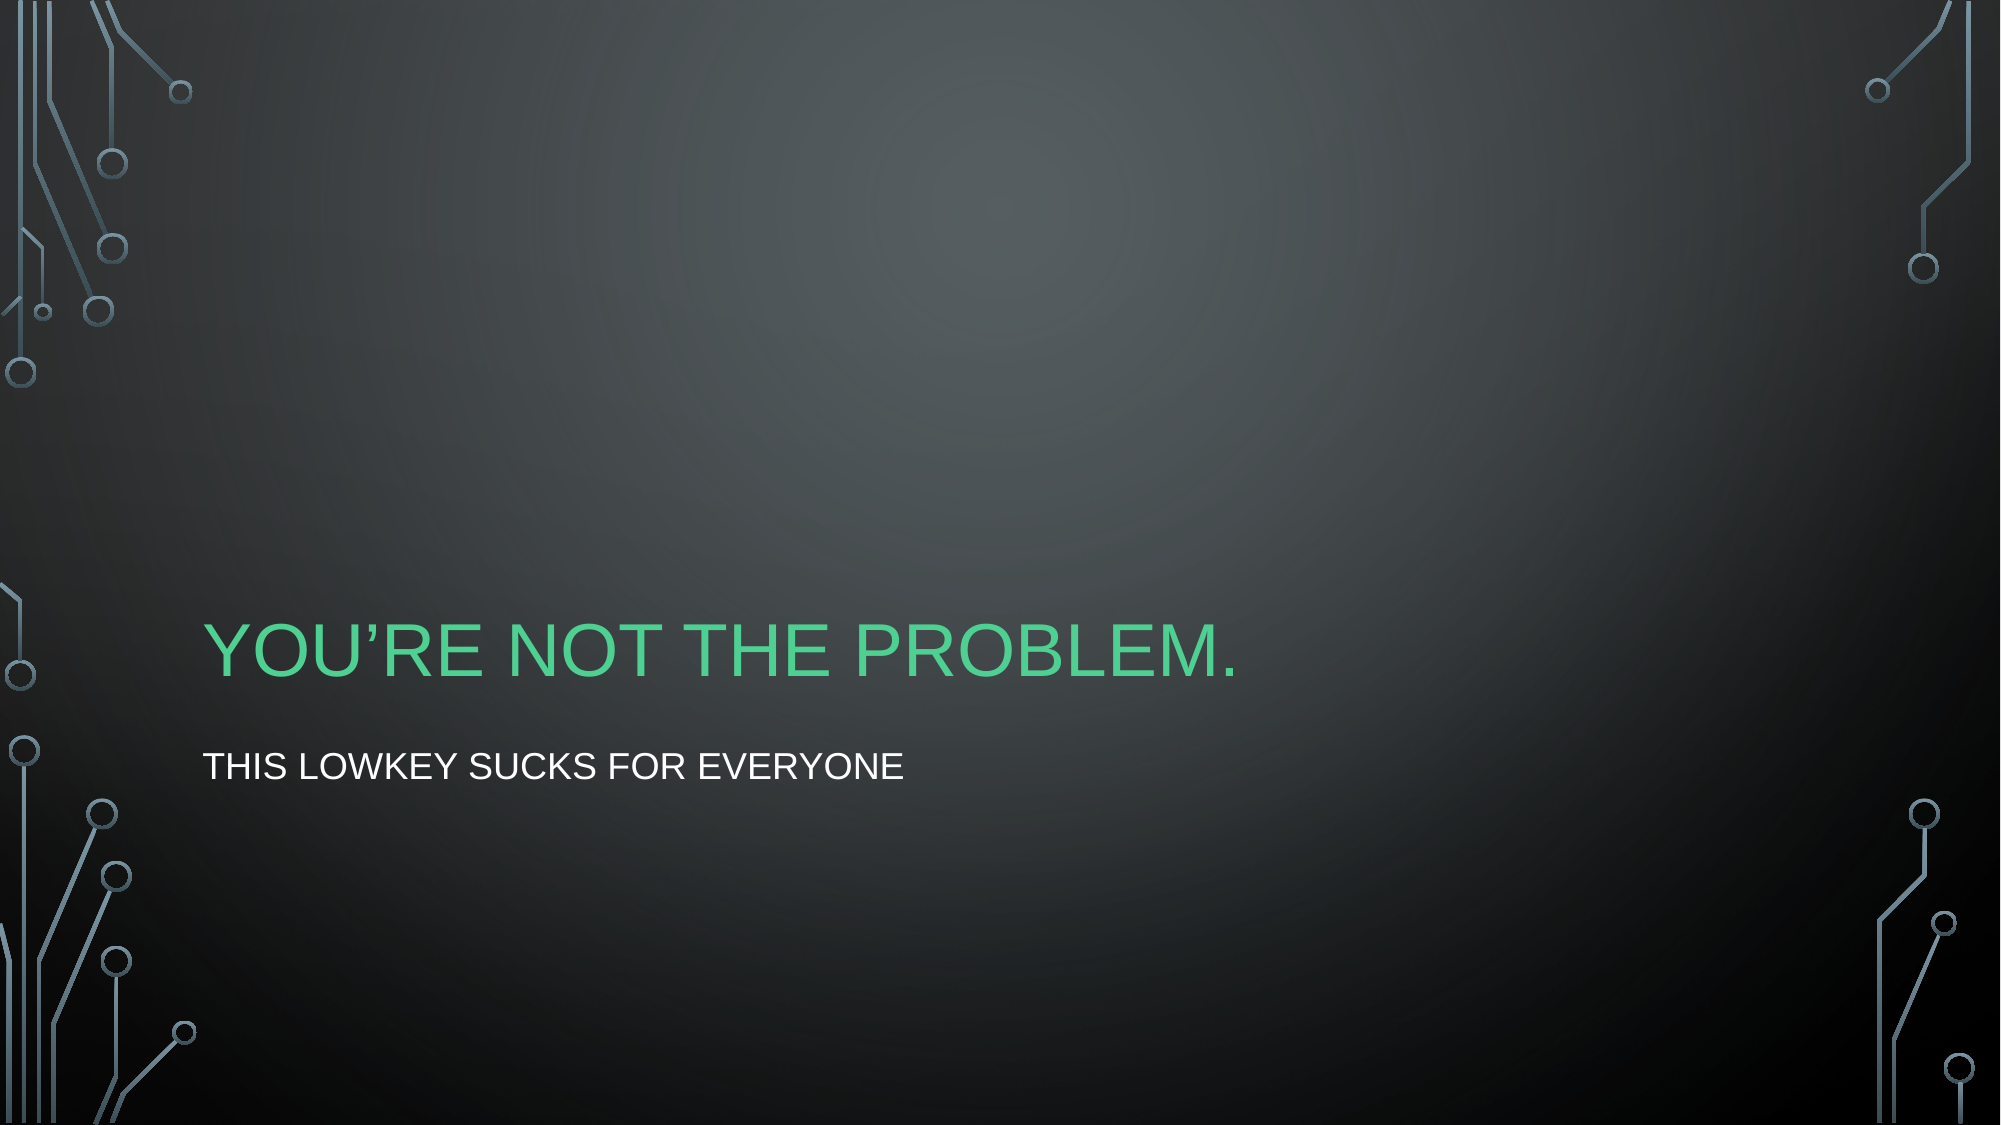

# You’re Not the Problem.
This lowkey sucks for everyone